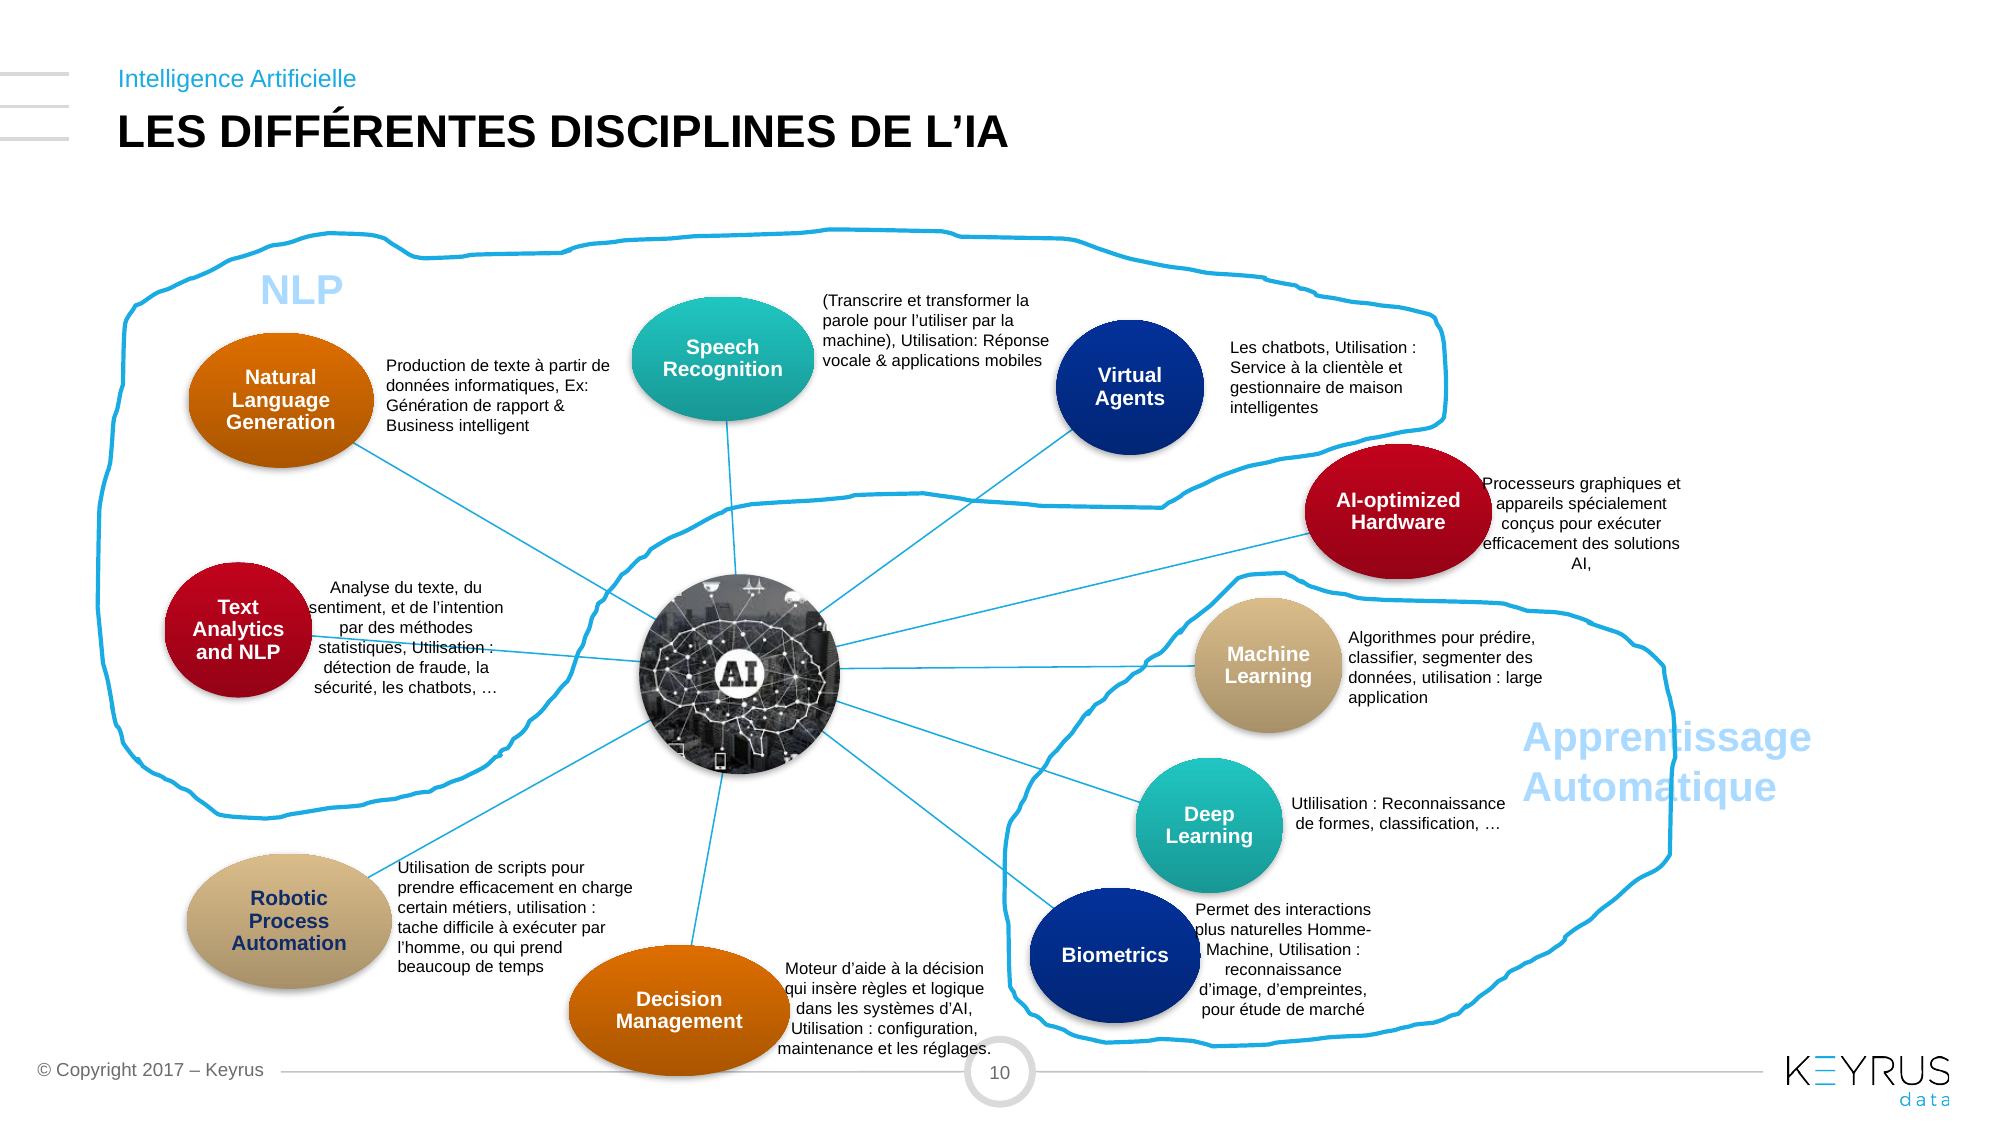

Intelligence Artificielle
# Les différentes disciplines de l’IA

Natural Language Generation
Speech Recognition
Virtual Agents
Machine Learning
AI-optimized Hardware
Decision Management
Deep Learning
Biometrics
Robotic Process Automation
Text Analytics and NLP
NLP
(Transcrire et transformer la parole pour l’utiliser par la machine), Utilisation: Réponse vocale & applications mobiles

Les chatbots, Utilisation : Service à la clientèle et gestionnaire de maison intelligentes
Production de texte à partir de données informatiques, Ex: Génération de rapport & Business intelligent
Processeurs graphiques et appareils spécialement conçus pour exécuter efficacement des solutions AI,

Analyse du texte, du sentiment, et de l’intention par des méthodes statistiques, Utilisation : détection de fraude, la sécurité, les chatbots, …
Algorithmes pour prédire, classifier, segmenter des données, utilisation : large application
Apprentissage
Automatique
Utlilisation : Reconnaissance de formes, classification, …
Utilisation de scripts pour prendre efficacement en charge certain métiers, utilisation :  tache difficile à exécuter par l’homme, ou qui prend beaucoup de temps

Permet des interactions plus naturelles Homme-Machine, Utilisation : reconnaissance d’image, d’empreintes, pour étude de marché
Moteur d’aide à la décision qui insère règles et logique dans les systèmes d’AI, Utilisation : configuration, maintenance et les réglages.